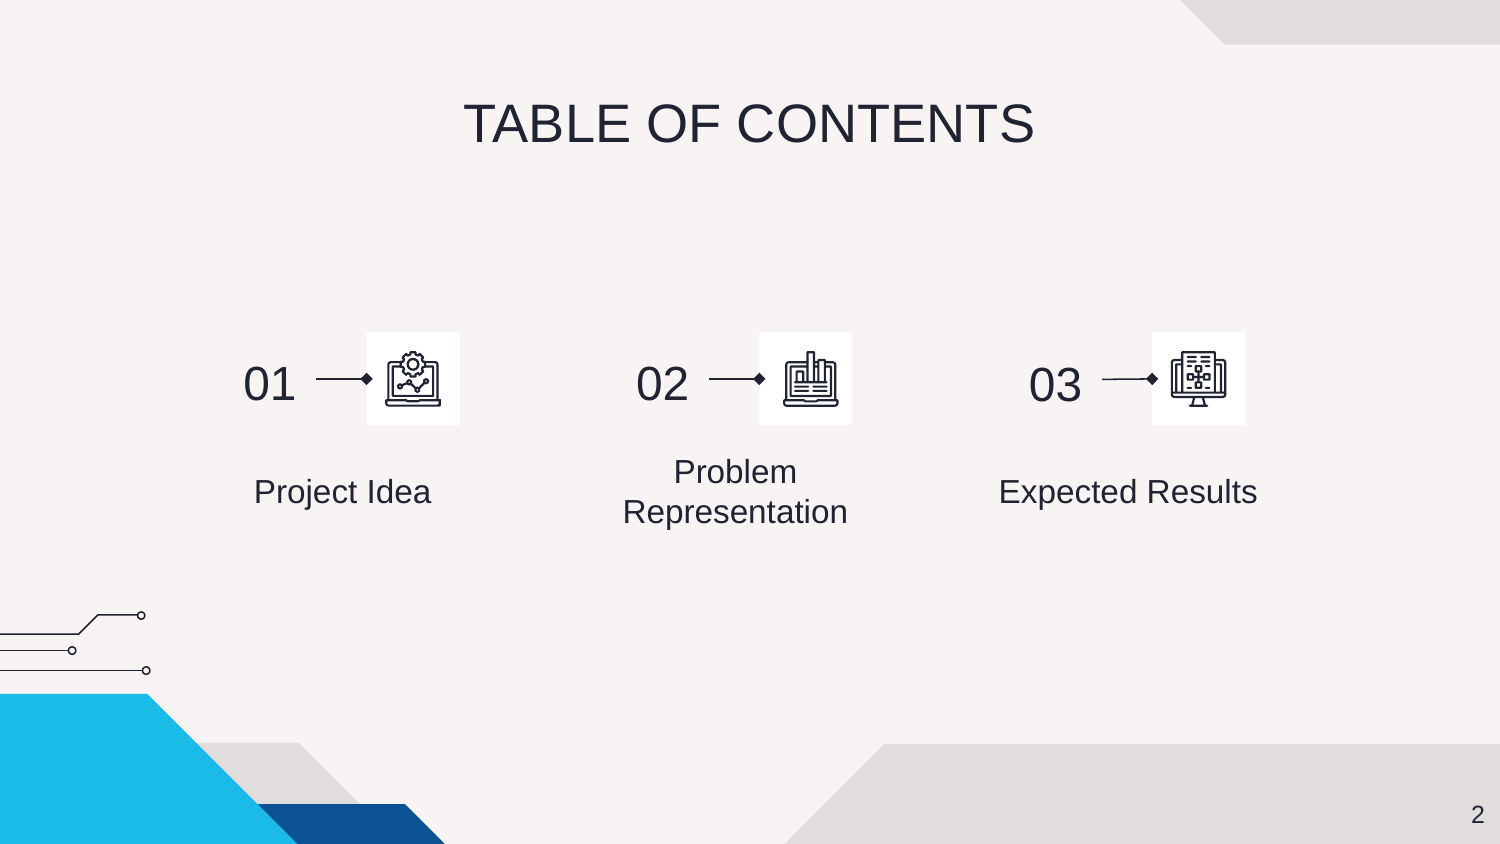

# TABLE OF CONTENTS

01
02
03

Project Idea
Problem Representation
Expected Results
2